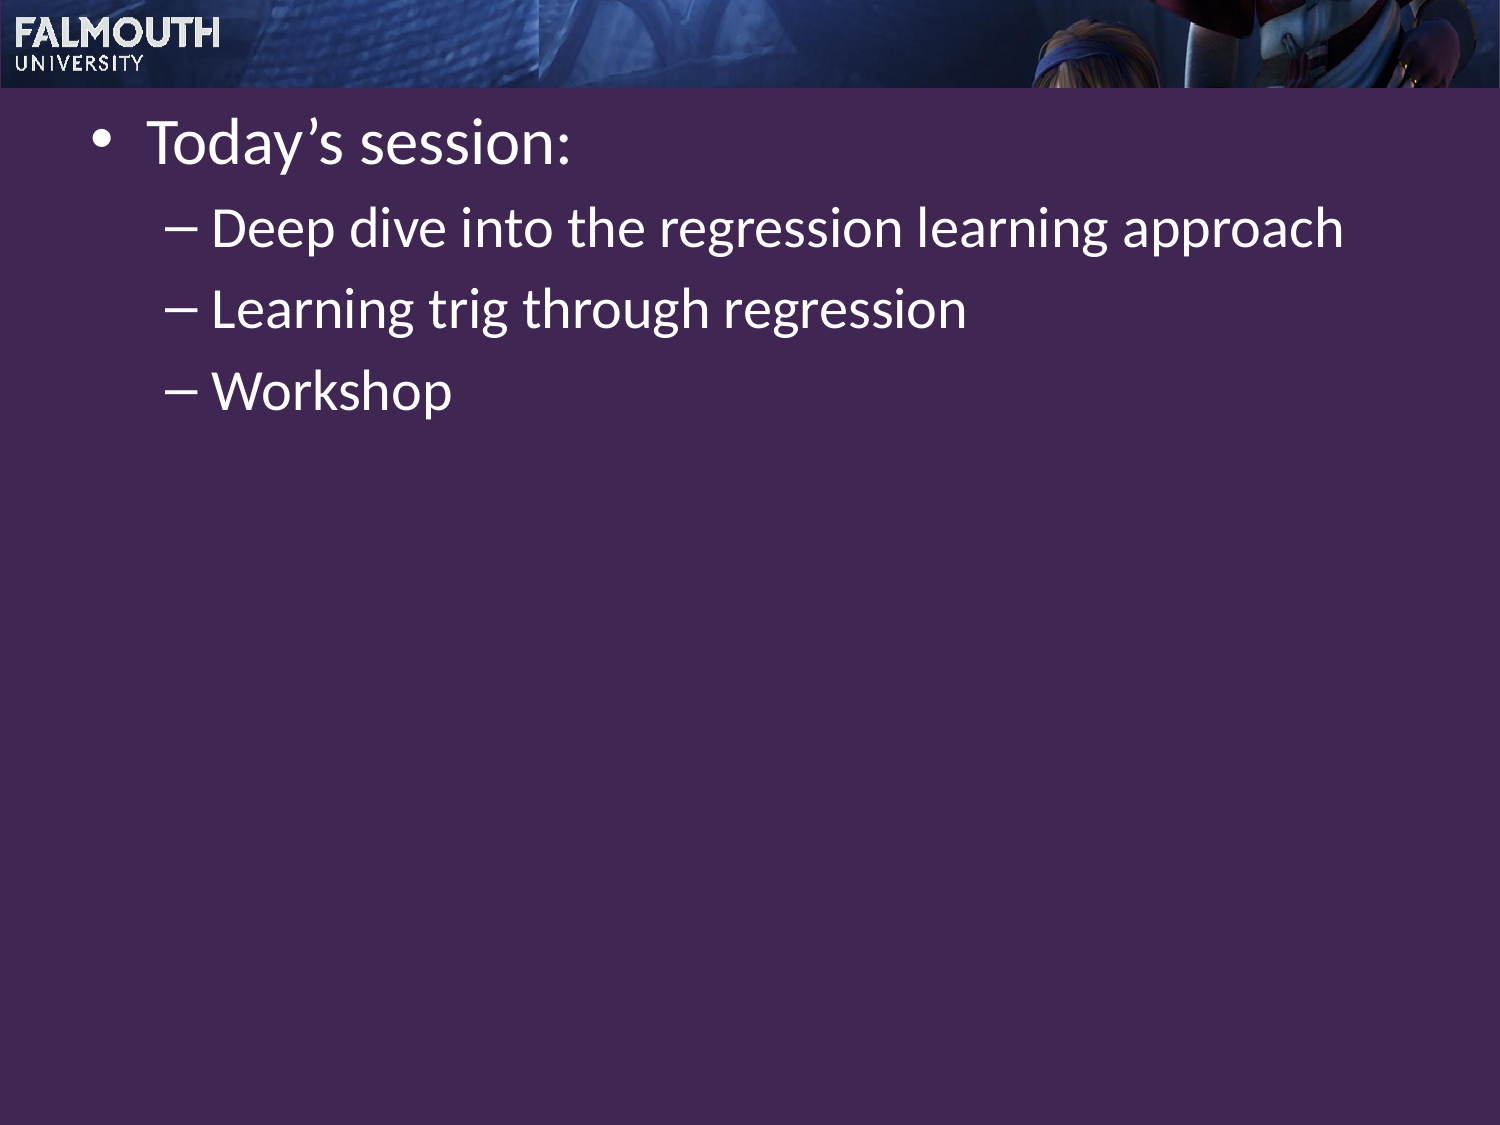

Today’s session:
Deep dive into the regression learning approach
Learning trig through regression
Workshop